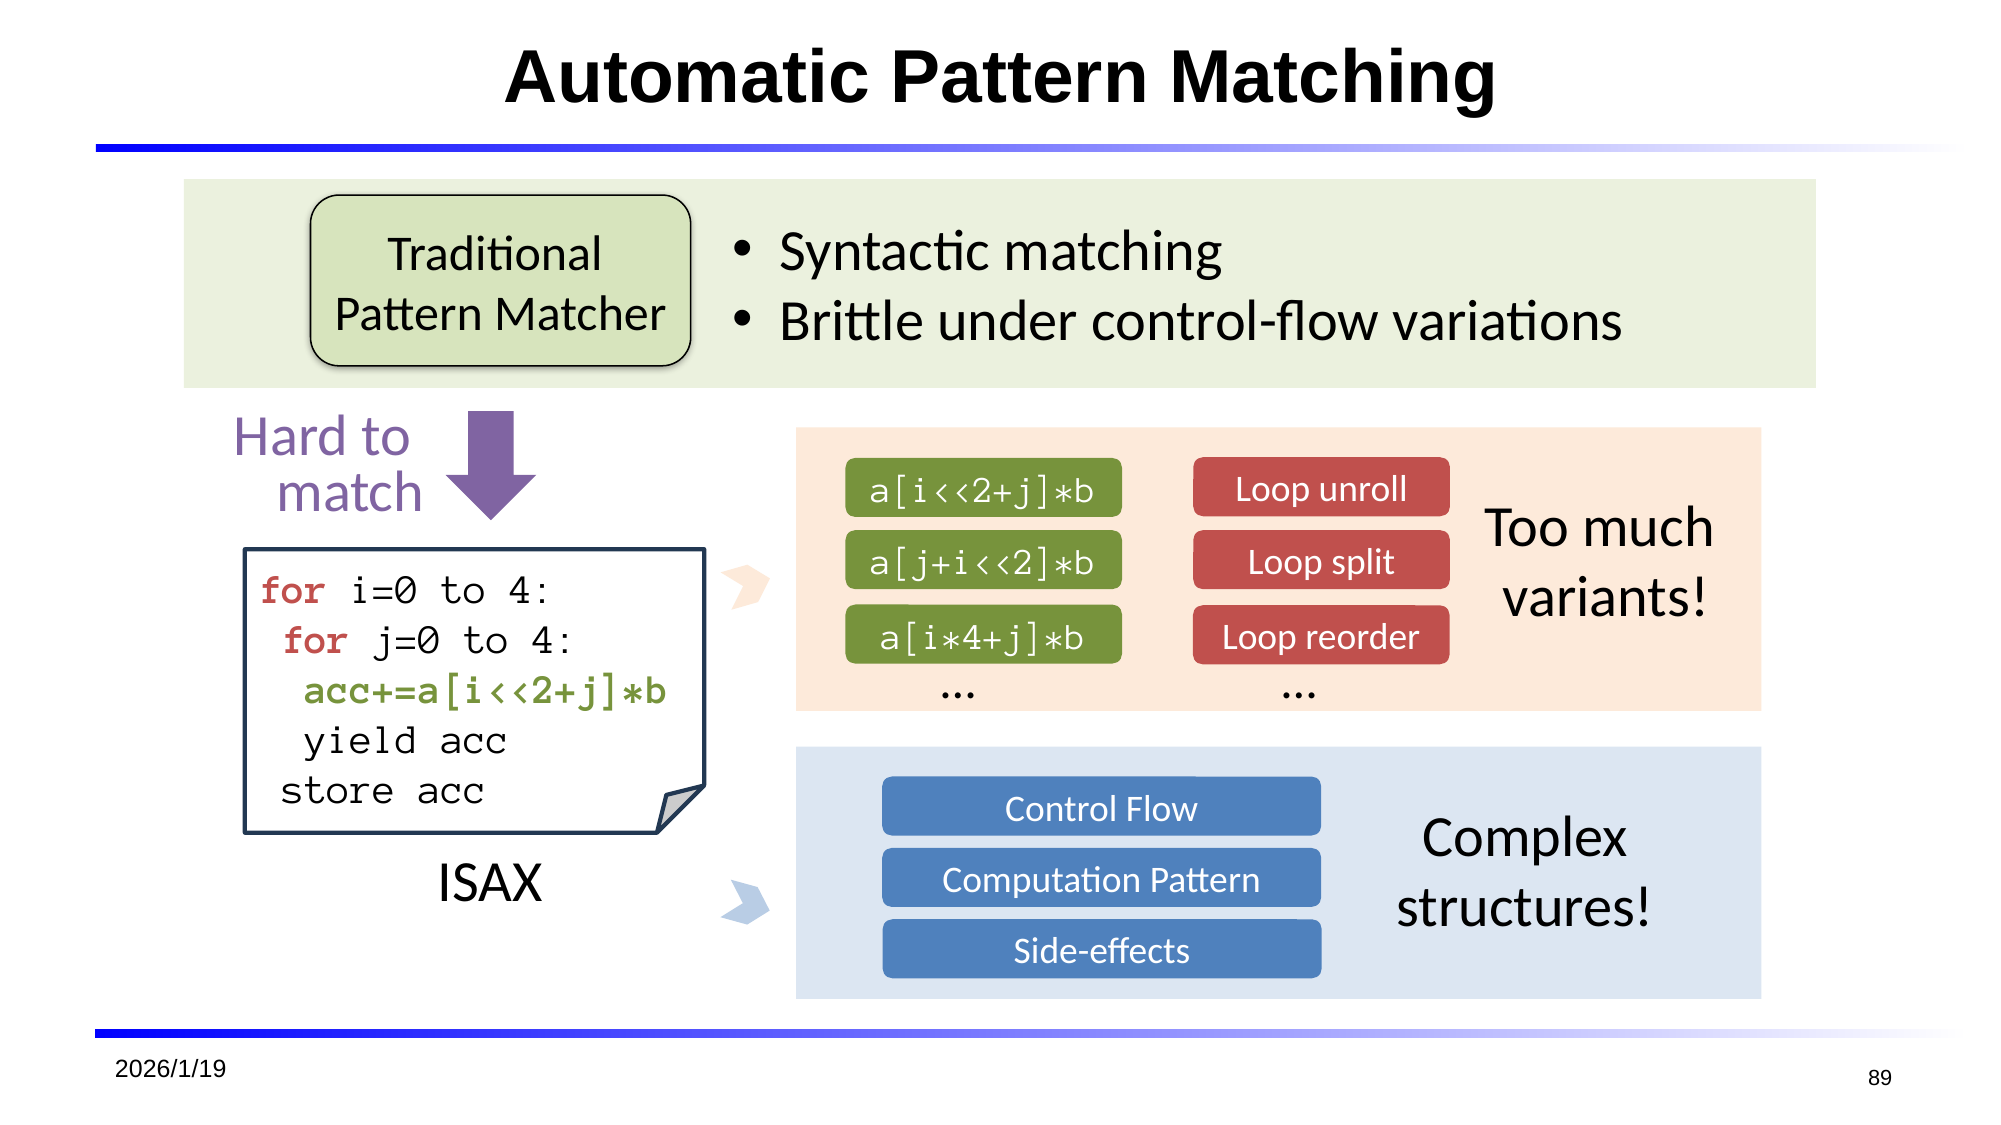

# Automatic Pattern Matching

Traditional
Pattern Matcher
Syntactic matching
Brittle under control-flow variations
Hard to
match

Loop unroll
a[i<<2+j]*b
Too much
 variants!
a[j+i<<2]*b
Loop split
for i=0 to 4:
 for j=0 to 4:
  acc+=a[i<<2+j]*b
  yield acc
 store acc

a[i*4+j]*b
Loop reorder
…
…

Control Flow
Complex
structures!
ISAX
Computation Pattern

Side-effects
2026/1/19
89